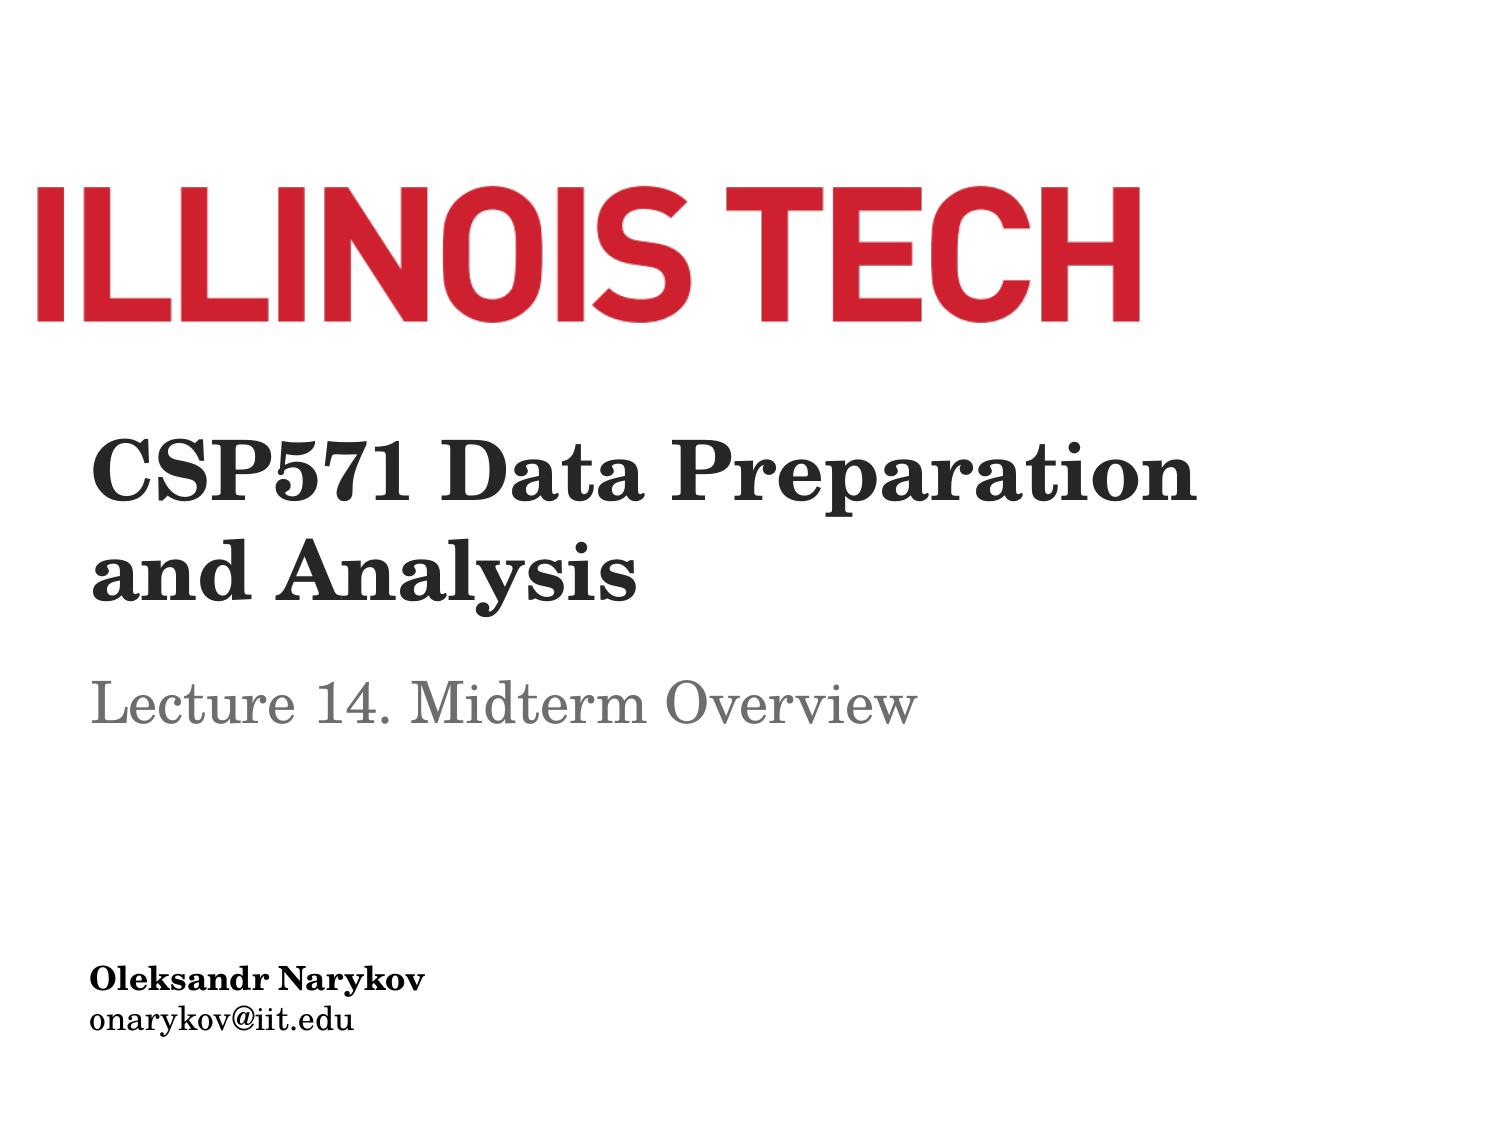

# CSP571 Data Preparation and Analysis
Lecture 14. Midterm Overview
Oleksandr Narykov
onarykov@iit.edu